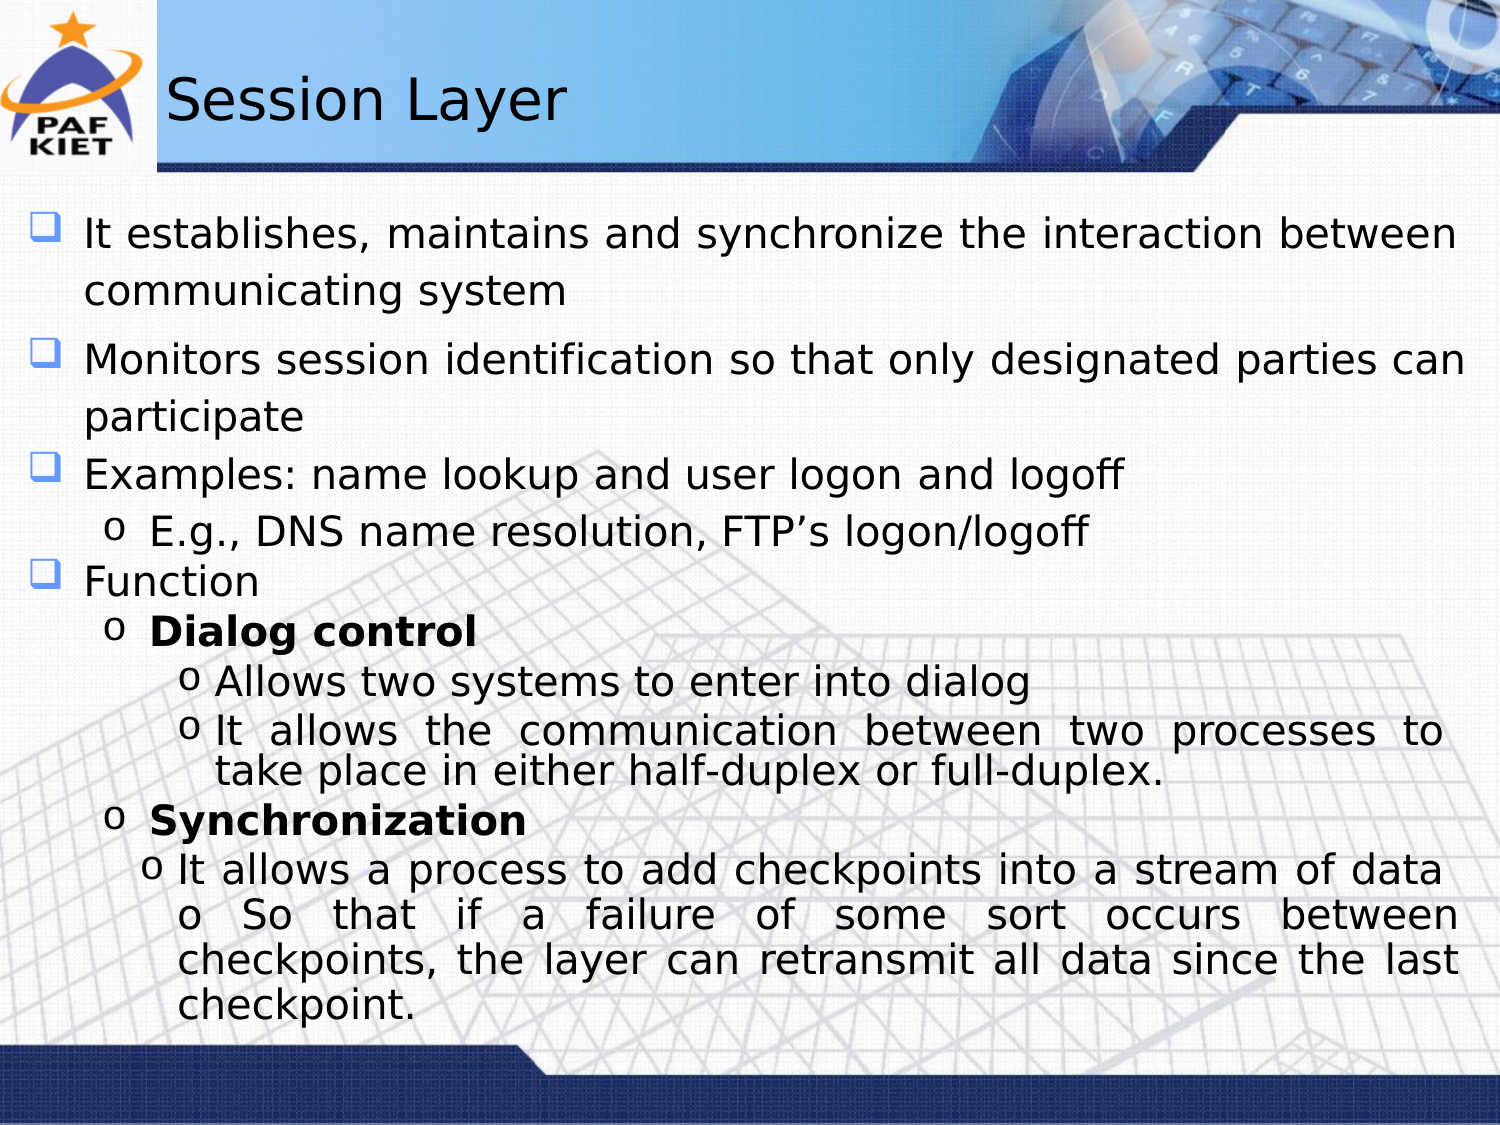

# Session Layer
It establishes, maintains and synchronize the interaction between communicating system
Monitors session identification so that only designated parties can participate
Examples: name lookup and user logon and logoff
E.g., DNS name resolution, FTP’s logon/logoff
Function
Dialog control
Allows two systems to enter into dialog
It allows the communication between two processes to take place in either half-duplex or full-duplex.
Synchronization
It allows a process to add checkpoints into a stream of data  o So that if a failure of some sort occurs between checkpoints, the layer can retransmit all data since the last checkpoint.